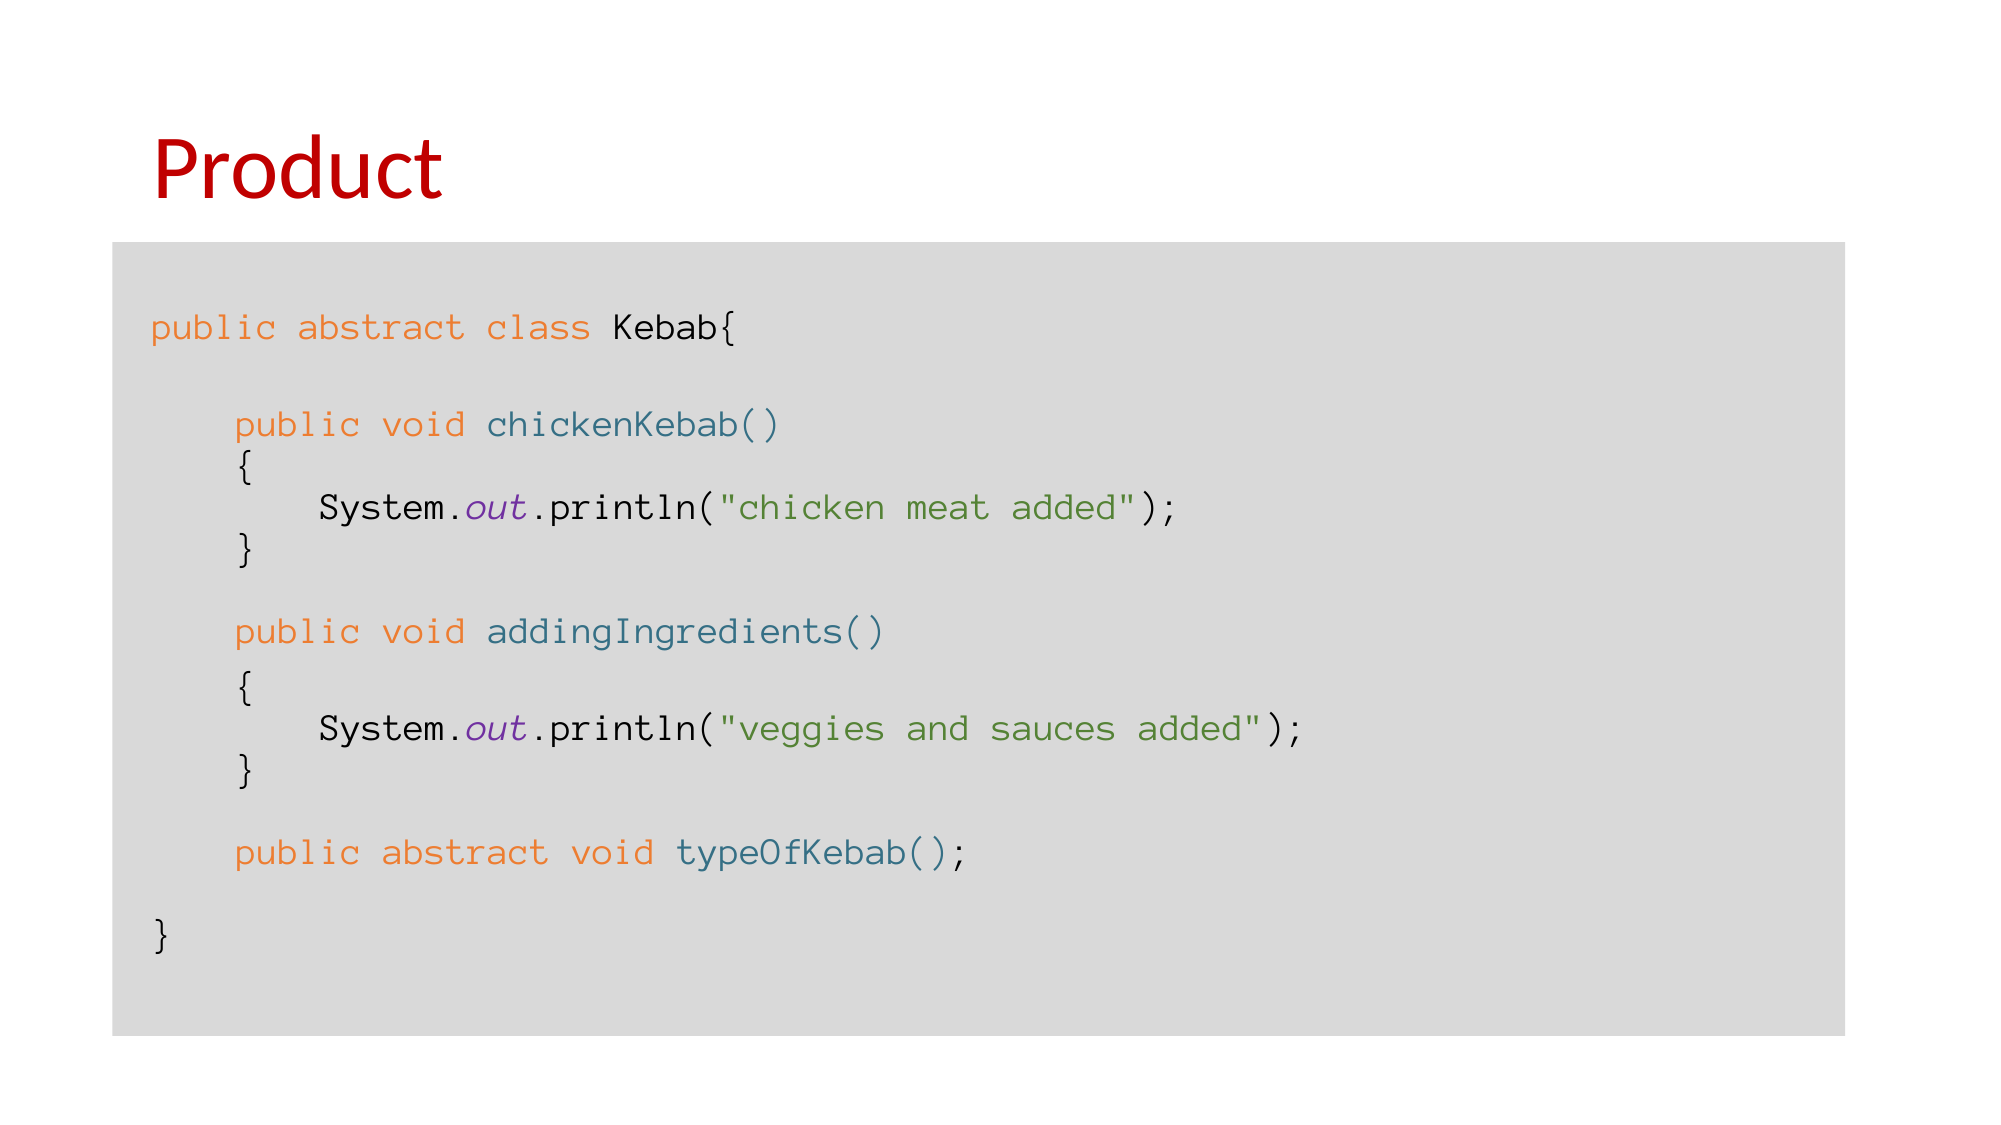

# Product

public abstract class Kebab{
    public void chickenKebab()
    {
        System.out.println("chicken meat added");
    }
    public void addingIngredients()
    {
        System.out.println("veggies and sauces added");
    }
    public abstract void typeOfKebab();
}